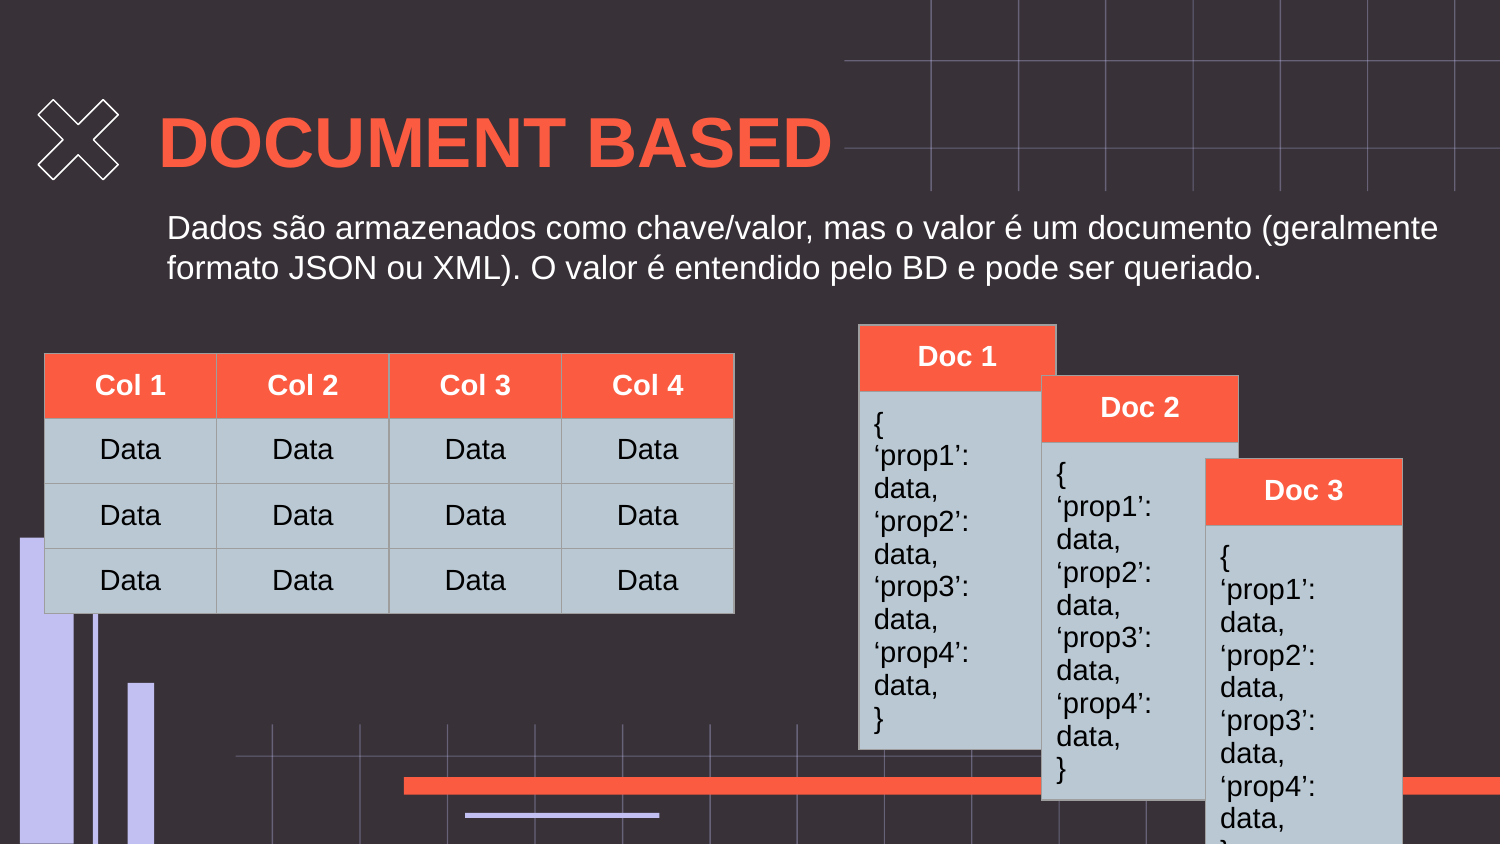

# DOCUMENT BASED
Dados são armazenados como chave/valor, mas o valor é um documento (geralmente formato JSON ou XML). O valor é entendido pelo BD e pode ser queriado.
| Doc 1 |
| --- |
| { ‘prop1’: data, ‘prop2’: data, ‘prop3’: data, ‘prop4’: data, } |
| Col 1 | Col 2 | Col 3 | Col 4 |
| --- | --- | --- | --- |
| Data | Data | Data | Data |
| Data | Data | Data | Data |
| Data | Data | Data | Data |
| Doc 2 |
| --- |
| { ‘prop1’: data, ‘prop2’: data, ‘prop3’: data, ‘prop4’: data, } |
| Doc 3 |
| --- |
| { ‘prop1’: data, ‘prop2’: data, ‘prop3’: data, ‘prop4’: data, } |